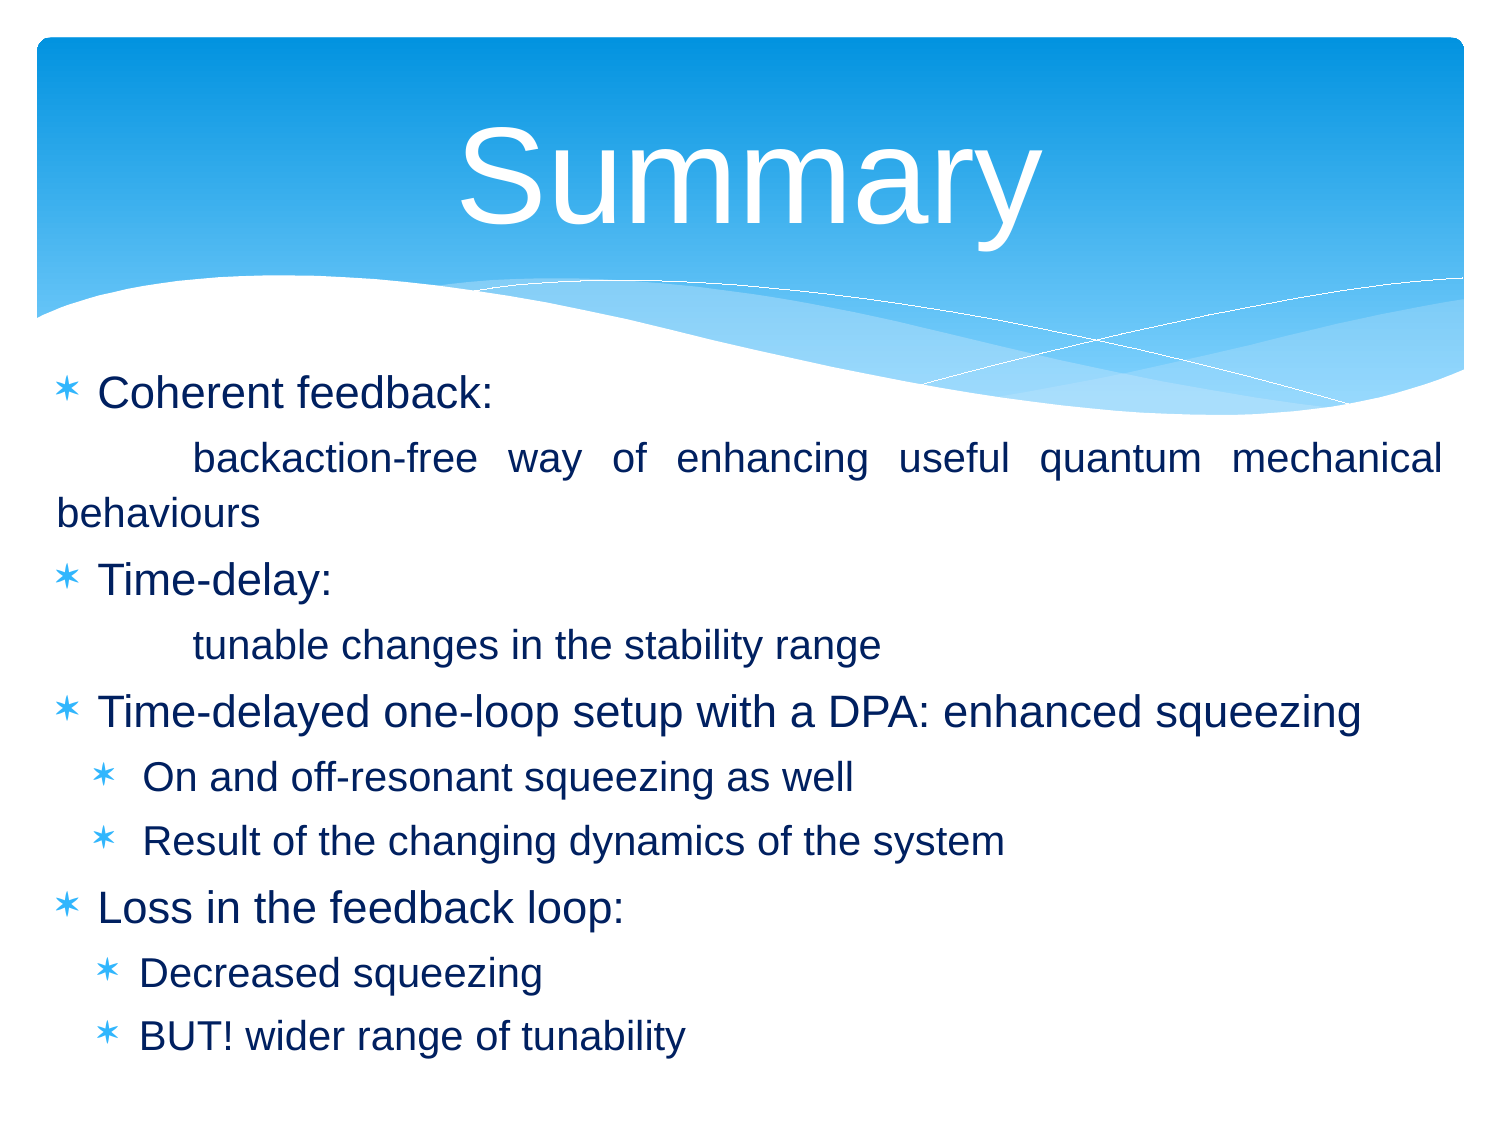

# Summary
Coherent feedback:
	backaction-free way of enhancing useful quantum mechanical behaviours
Time-delay:
	tunable changes in the stability range
Time-delayed one-loop setup with a DPA: enhanced squeezing
On and off-resonant squeezing as well
Result of the changing dynamics of the system
Loss in the feedback loop:
Decreased squeezing
BUT! wider range of tunability